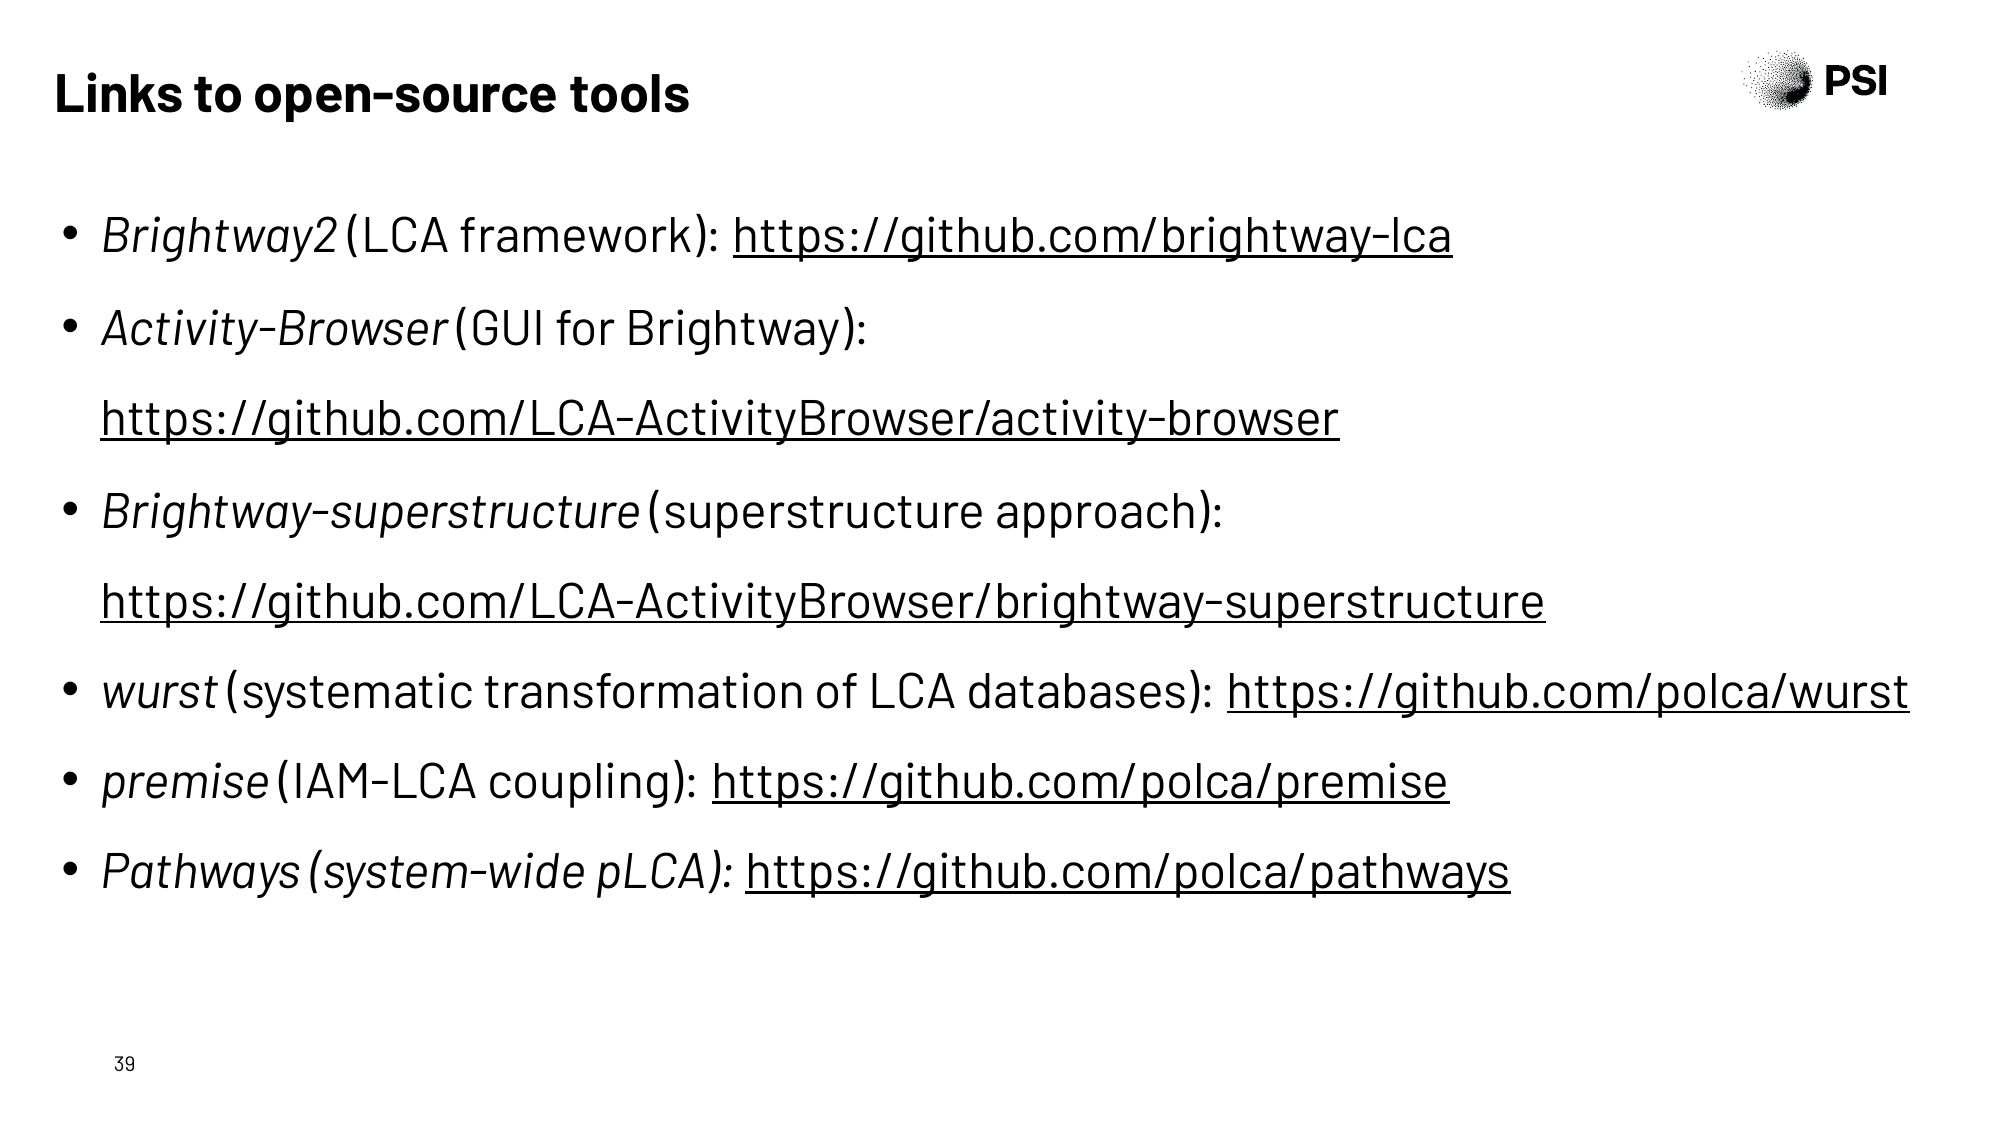

# Links to open-source tools
Brightway2 (LCA framework): https://github.com/brightway-lca
Activity-Browser (GUI for Brightway): https://github.com/LCA-ActivityBrowser/activity-browser
Brightway-superstructure (superstructure approach): https://github.com/LCA-ActivityBrowser/brightway-superstructure
wurst (systematic transformation of LCA databases): https://github.com/polca/wurst
premise (IAM-LCA coupling): https://github.com/polca/premise
Pathways (system-wide pLCA): https://github.com/polca/pathways

39